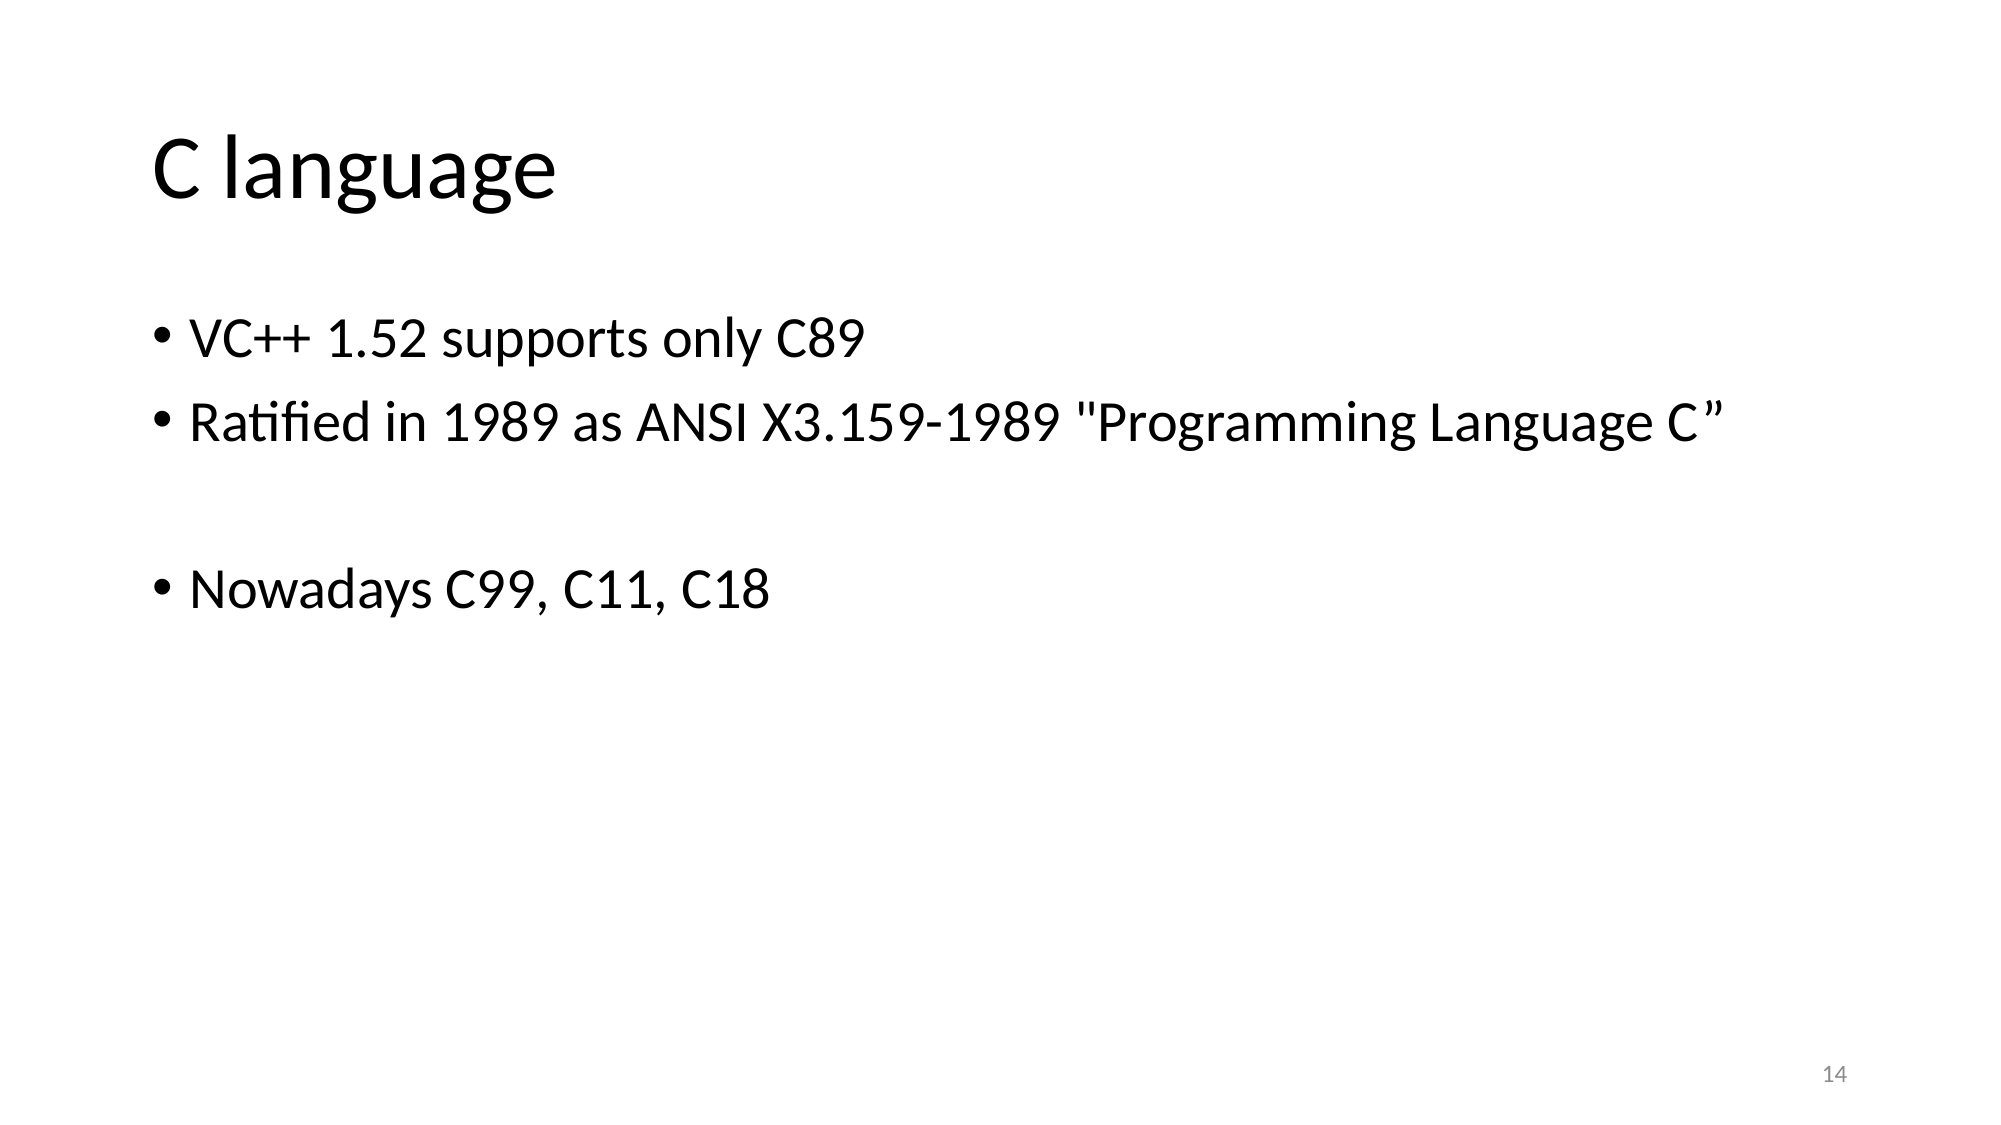

# C language
VC++ 1.52 supports only C89
Ratified in 1989 as ANSI X3.159-1989 "Programming Language C”

Nowadays C99, C11, C18
14